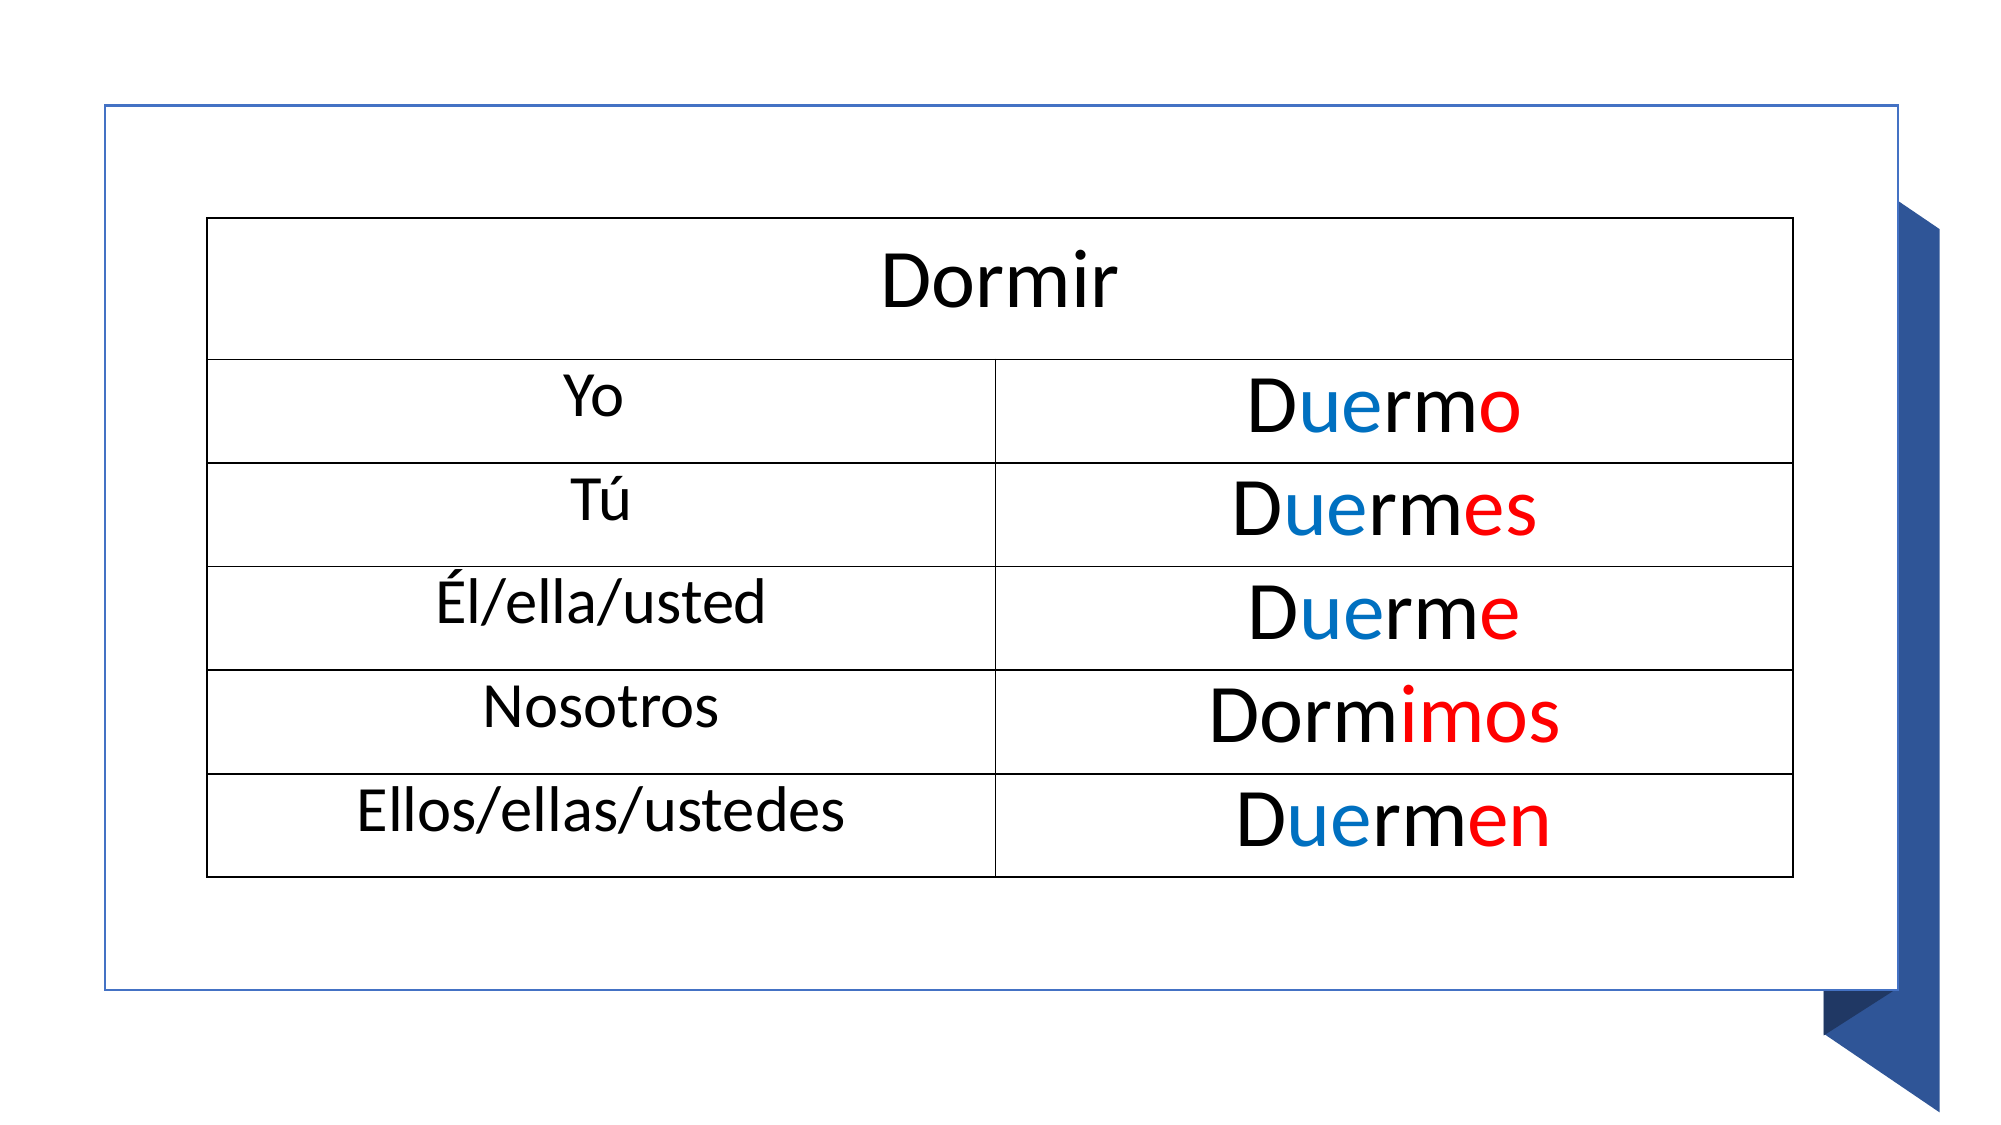

| Dormir |  |
| --- | --- |
| Yo | Duermo |
| Tú | Duermes |
| Él/ella/usted | Duerme |
| Nosotros | Dormimos |
| Ellos/ellas/ustedes | Duermen |